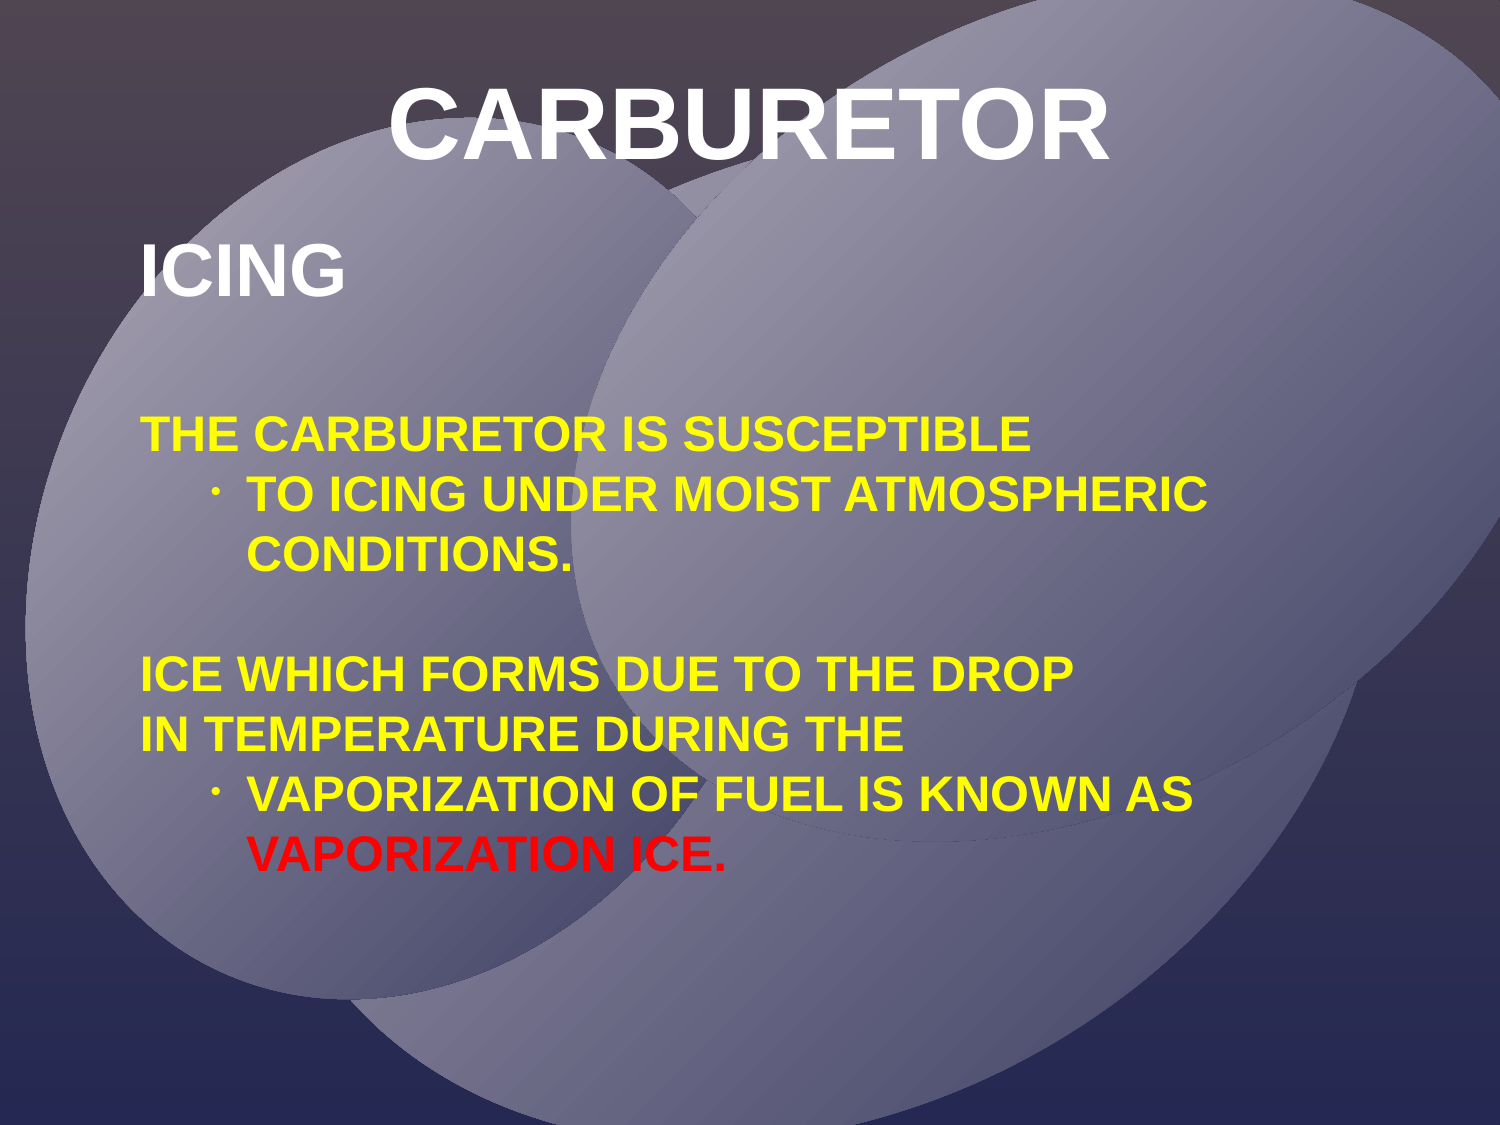

CARBURETOR
ICING

THE CARBURETOR IS SUSCEPTIBLE
TO ICING UNDER MOIST ATMOSPHERIC CONDITIONS.

ICE WHICH FORMS DUE TO THE DROP
IN TEMPERATURE DURING THE
VAPORIZATION OF FUEL IS KNOWN AS VAPORIZATION ICE.